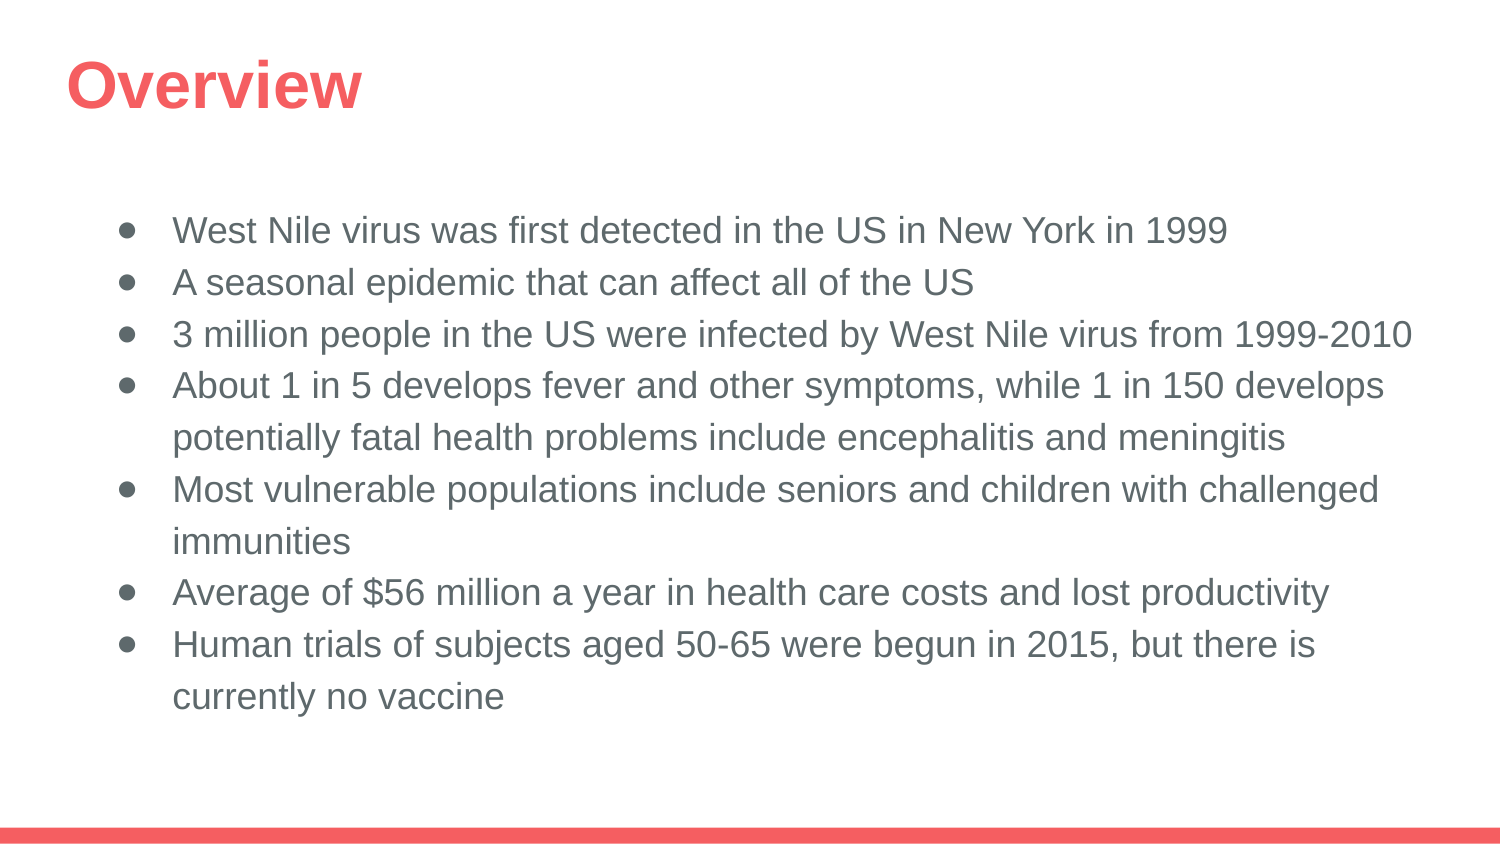

# Overview
West Nile virus was first detected in the US in New York in 1999
A seasonal epidemic that can affect all of the US
3 million people in the US were infected by West Nile virus from 1999-2010
About 1 in 5 develops fever and other symptoms, while 1 in 150 develops potentially fatal health problems include encephalitis and meningitis
Most vulnerable populations include seniors and children with challenged immunities
Average of $56 million a year in health care costs and lost productivity
Human trials of subjects aged 50-65 were begun in 2015, but there is currently no vaccine